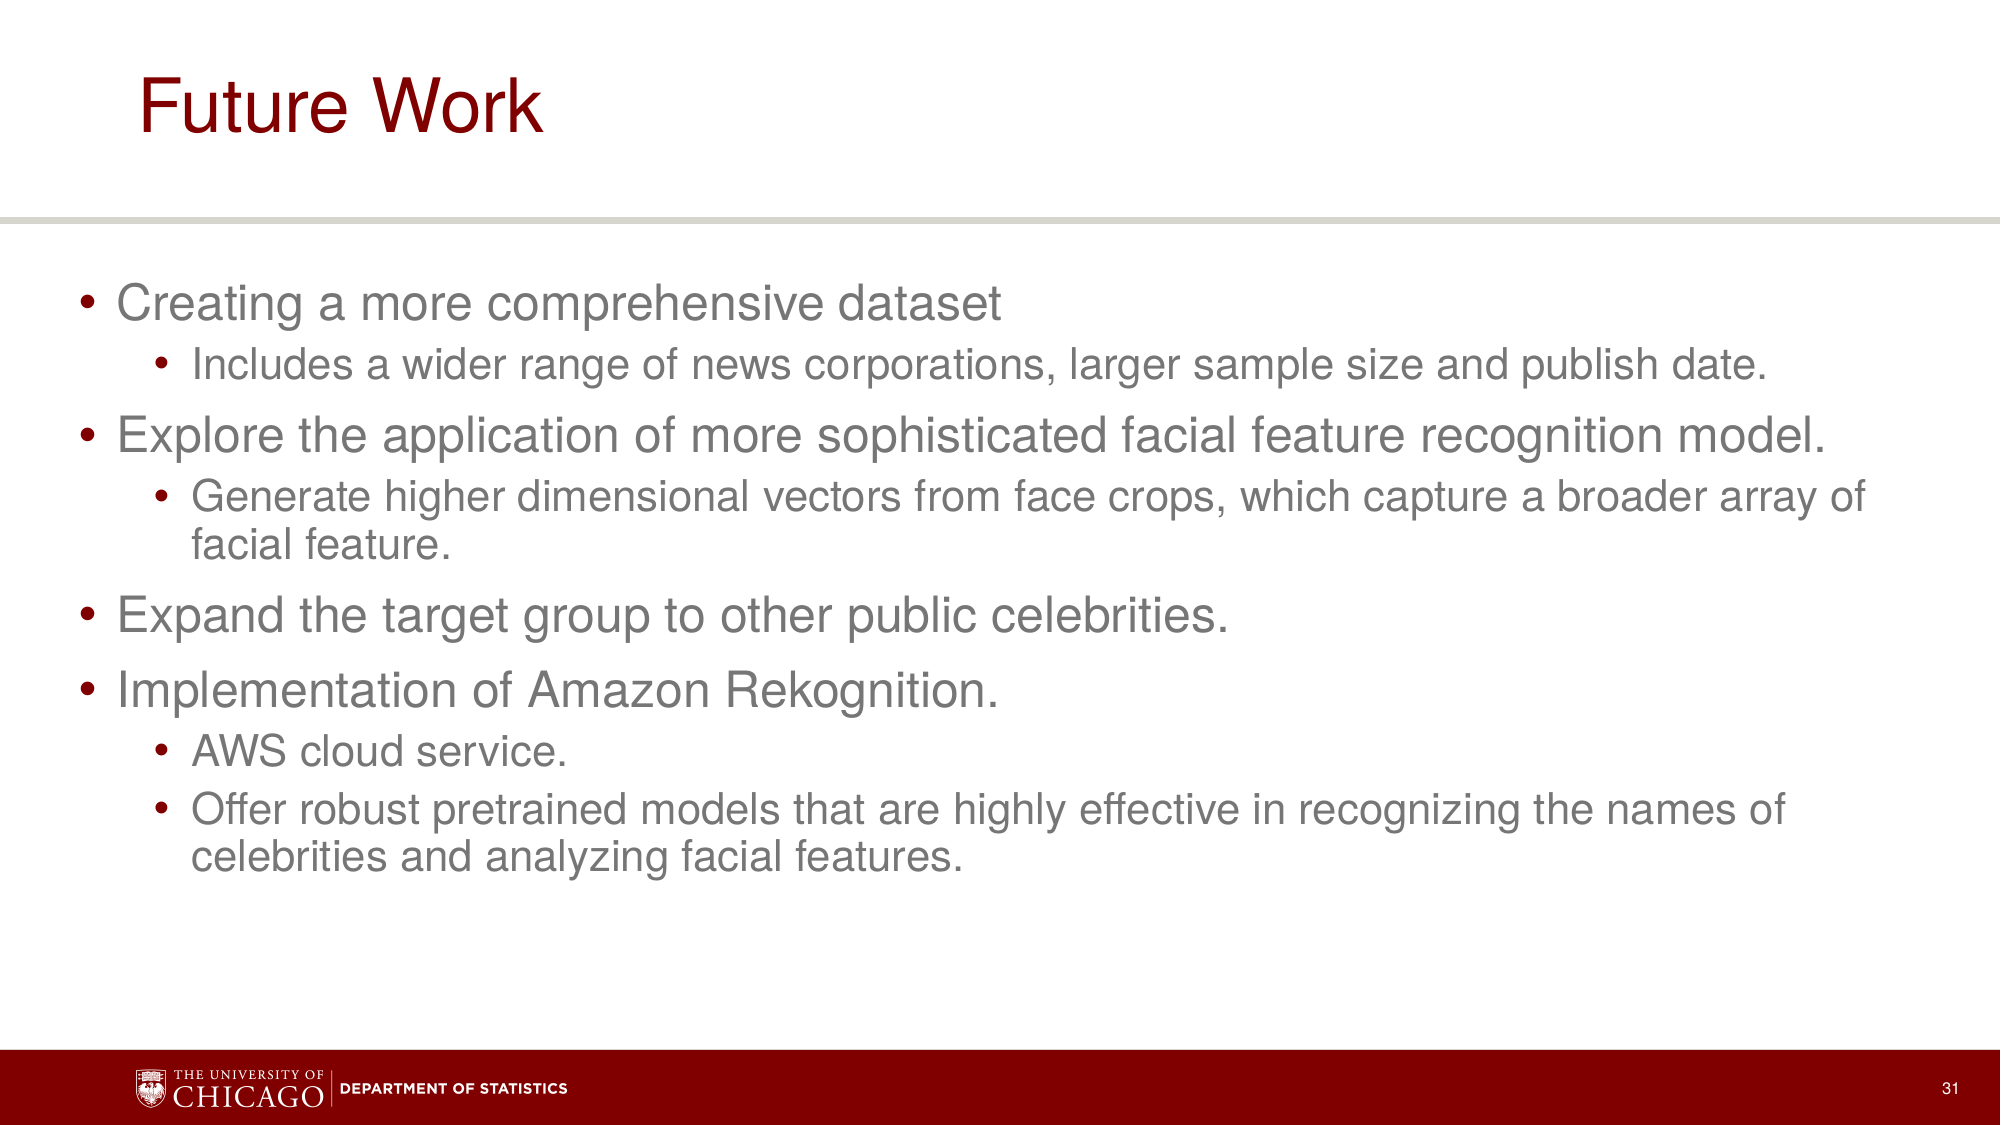

# Future Work
Creating a more comprehensive dataset
Includes a wider range of news corporations, larger sample size and publish date.
Explore the application of more sophisticated facial feature recognition model.
Generate higher dimensional vectors from face crops, which capture a broader array of facial feature.
Expand the target group to other public celebrities.
Implementation of Amazon Rekognition.
AWS cloud service.
Offer robust pretrained models that are highly effective in recognizing the names of celebrities and analyzing facial features.

31